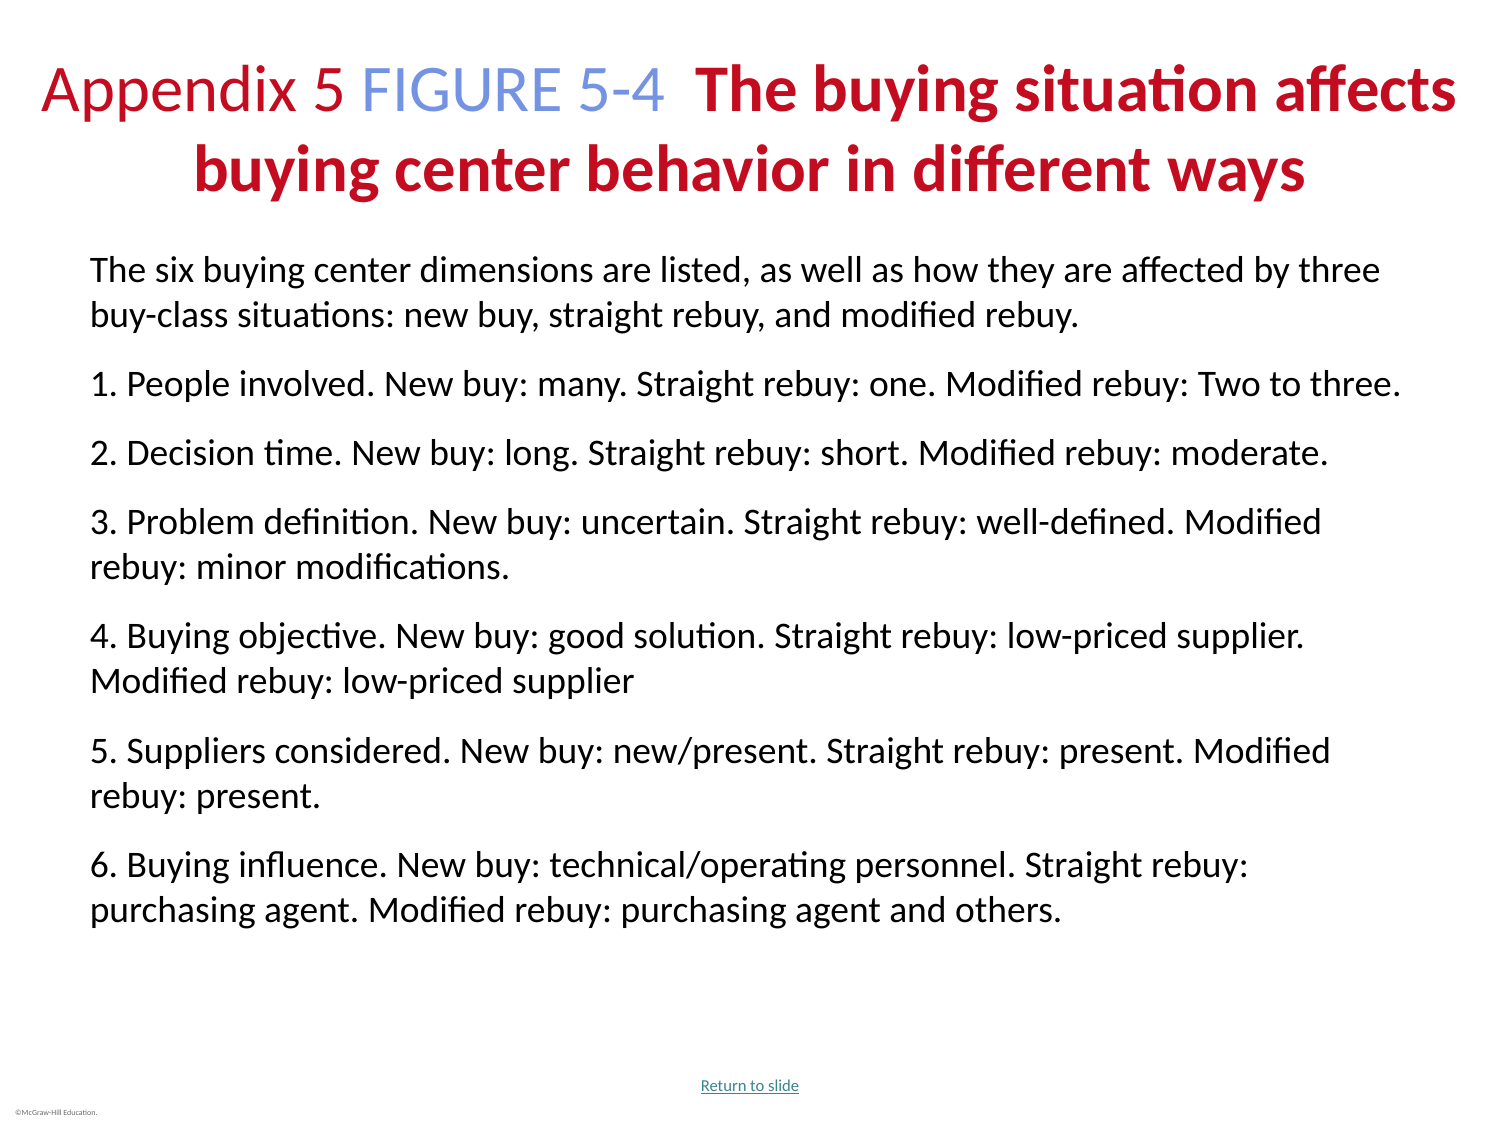

# Appendix 5 FIGURE 5-4  The buying situation affects buying center behavior in different ways
The six buying center dimensions are listed, as well as how they are affected by three buy-class situations: new buy, straight rebuy, and modified rebuy.
1. People involved. New buy: many. Straight rebuy: one. Modified rebuy: Two to three.
2. Decision time. New buy: long. Straight rebuy: short. Modified rebuy: moderate.
3. Problem definition. New buy: uncertain. Straight rebuy: well-defined. Modified rebuy: minor modifications.
4. Buying objective. New buy: good solution. Straight rebuy: low-priced supplier. Modified rebuy: low-priced supplier
5. Suppliers considered. New buy: new/present. Straight rebuy: present. Modified rebuy: present.
6. Buying influence. New buy: technical/operating personnel. Straight rebuy: purchasing agent. Modified rebuy: purchasing agent and others.
Return to slide